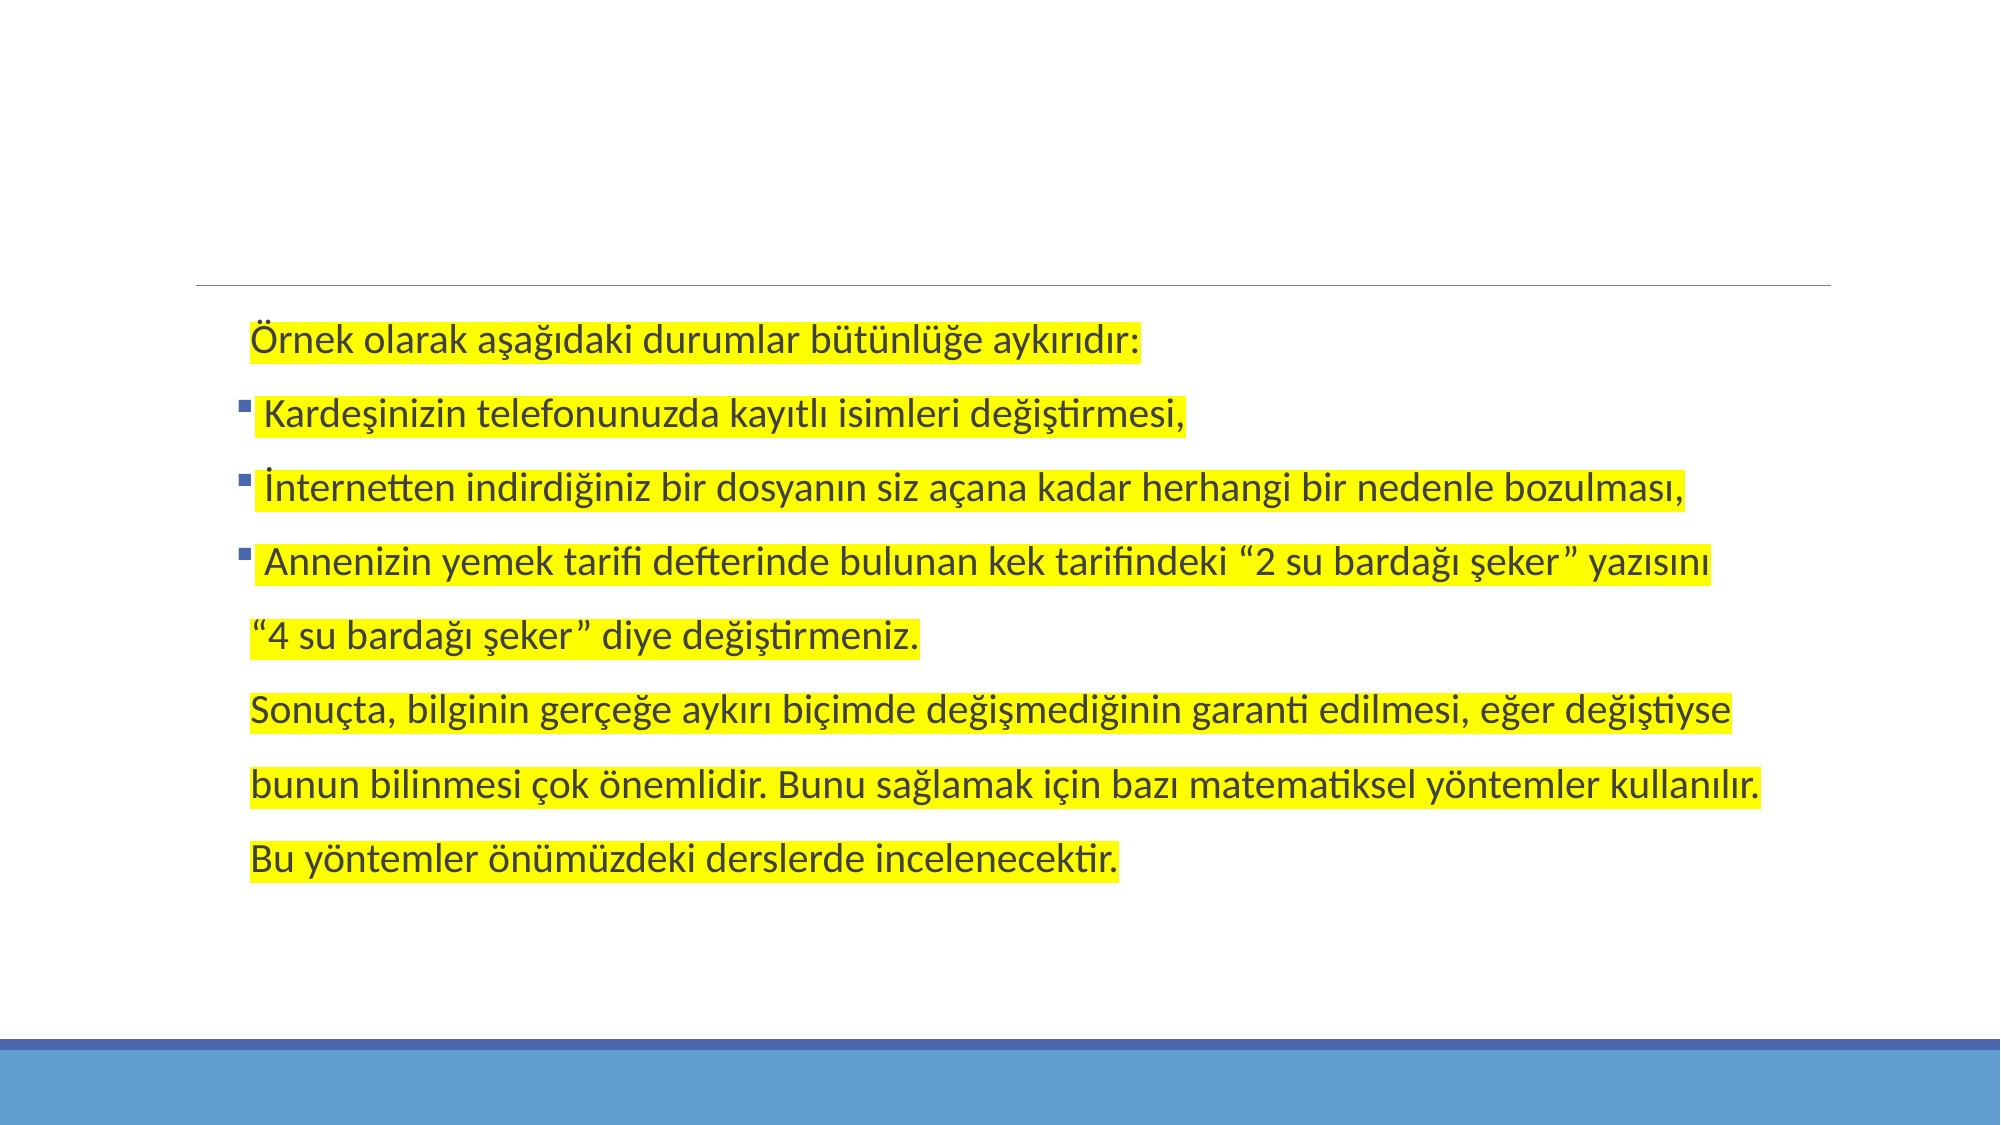

Örnek olarak aşağıdaki durumlar bütünlüğe aykırıdır:
 Kardeşinizin telefonunuzda kayıtlı isimleri değiştirmesi,
 İnternetten indirdiğiniz bir dosyanın siz açana kadar herhangi bir nedenle bozulması,
 Annenizin yemek tarifi defterinde bulunan kek tarifindeki “2 su bardağı şeker” yazısını
“4 su bardağı şeker” diye değiştirmeniz.
Sonuçta, bilginin gerçeğe aykırı biçimde değişmediğinin garanti edilmesi, eğer değiştiyse
bunun bilinmesi çok önemlidir. Bunu sağlamak için bazı matematiksel yöntemler kullanılır.
Bu yöntemler önümüzdeki derslerde incelenecektir.